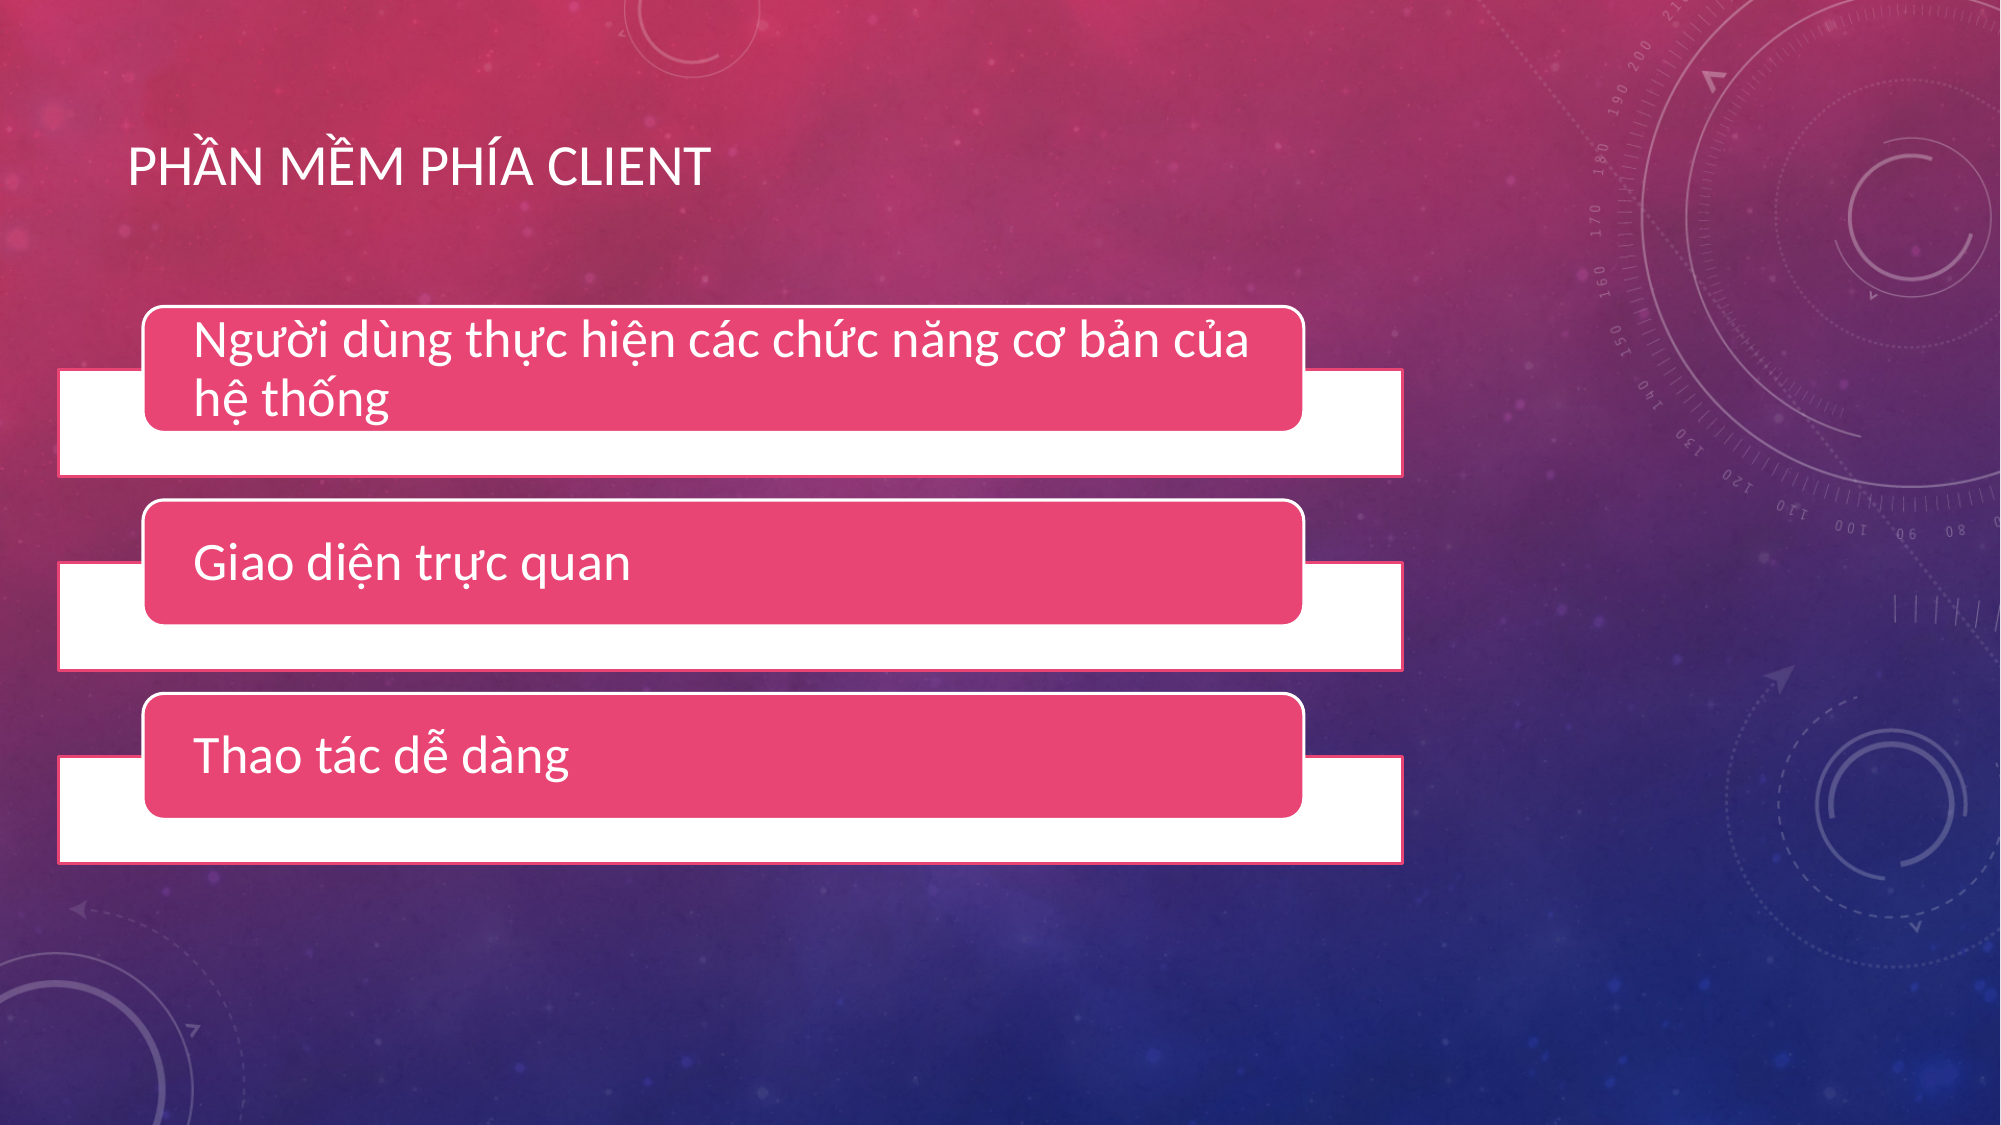

# Phần mềm phía client
Người dùng thực hiện các chức năng cơ bản của hệ thống

Giao diện trực quan

Thao tác dễ dàng